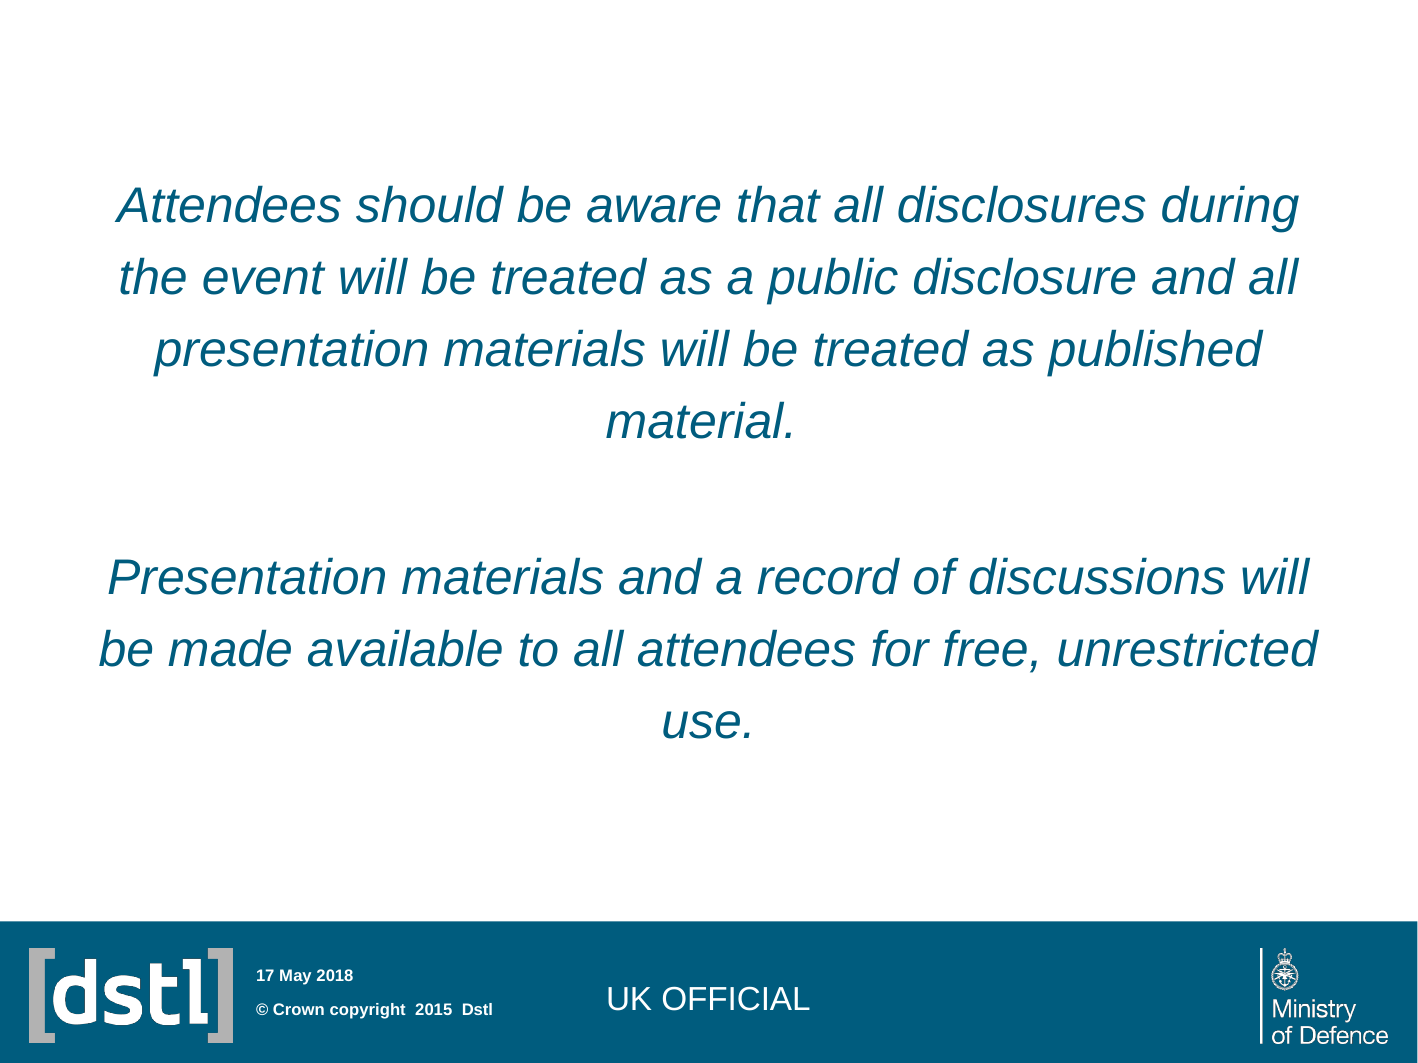

Attendees should be aware that all disclosures during the event will be treated as a public disclosure and all presentation materials will be treated as published material.

Presentation materials and a record of discussions will be made available to all attendees for free, unrestricted use.

17 May 2018
© Crown copyright  2015  Dstl